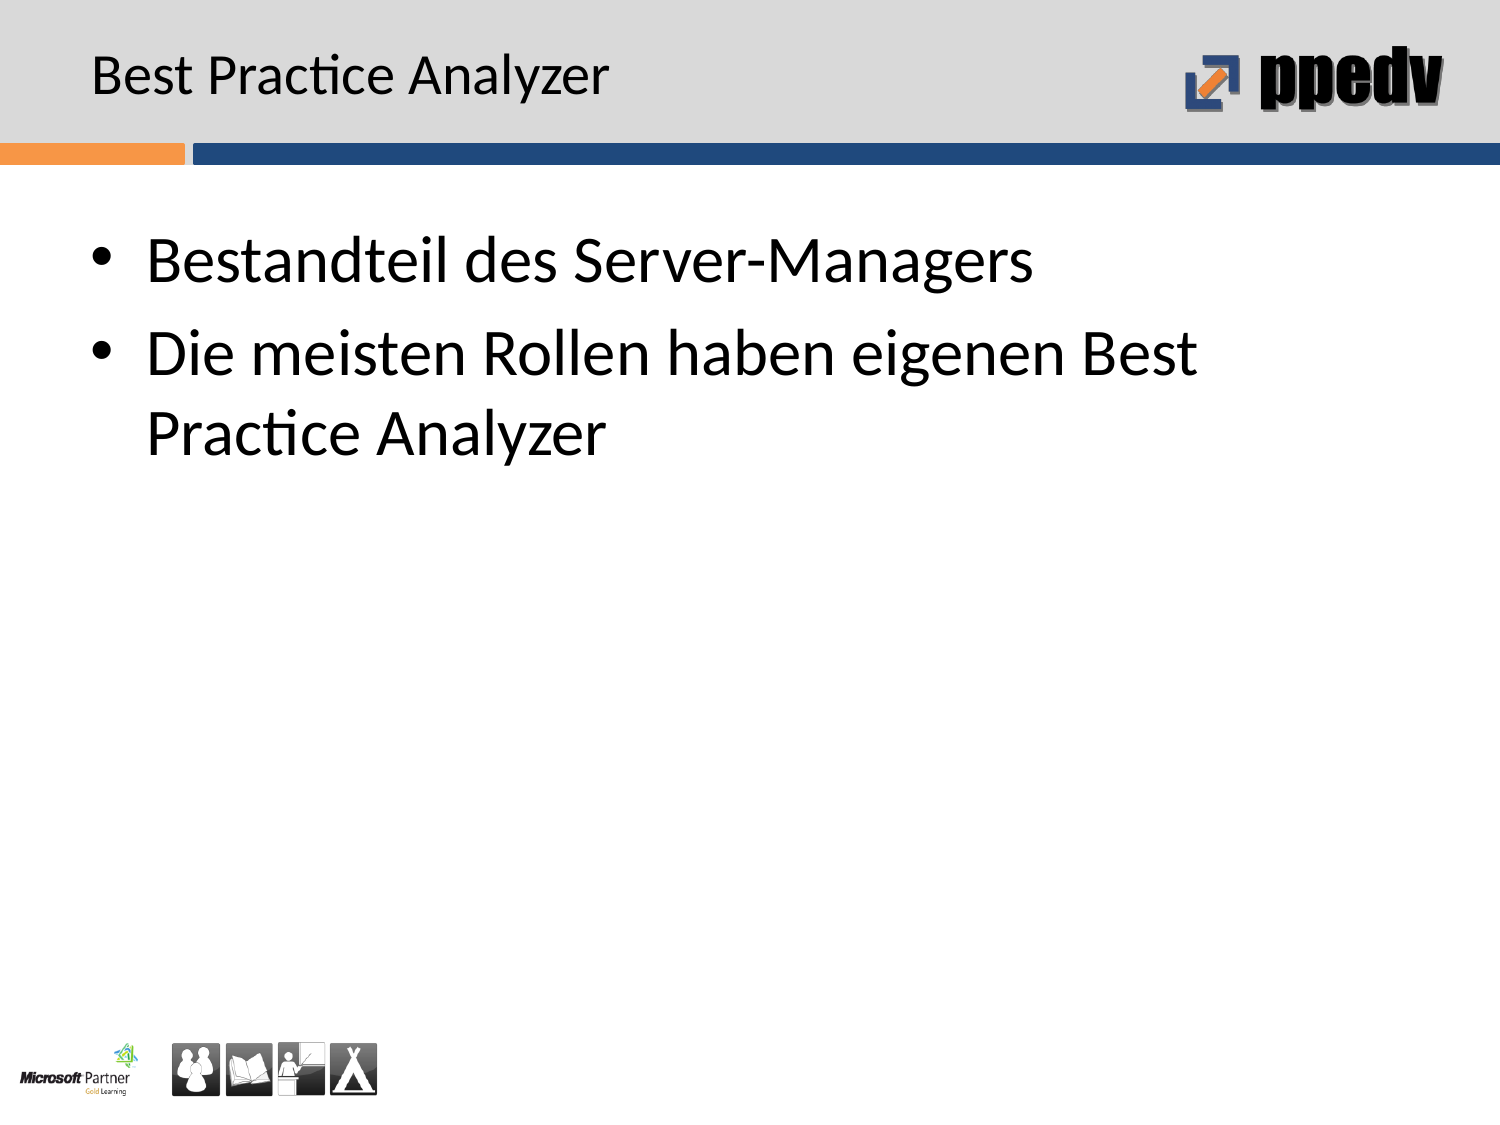

# Best Practice Analyzer
Bestandteil des Server-Managers
Die meisten Rollen haben eigenen Best Practice Analyzer